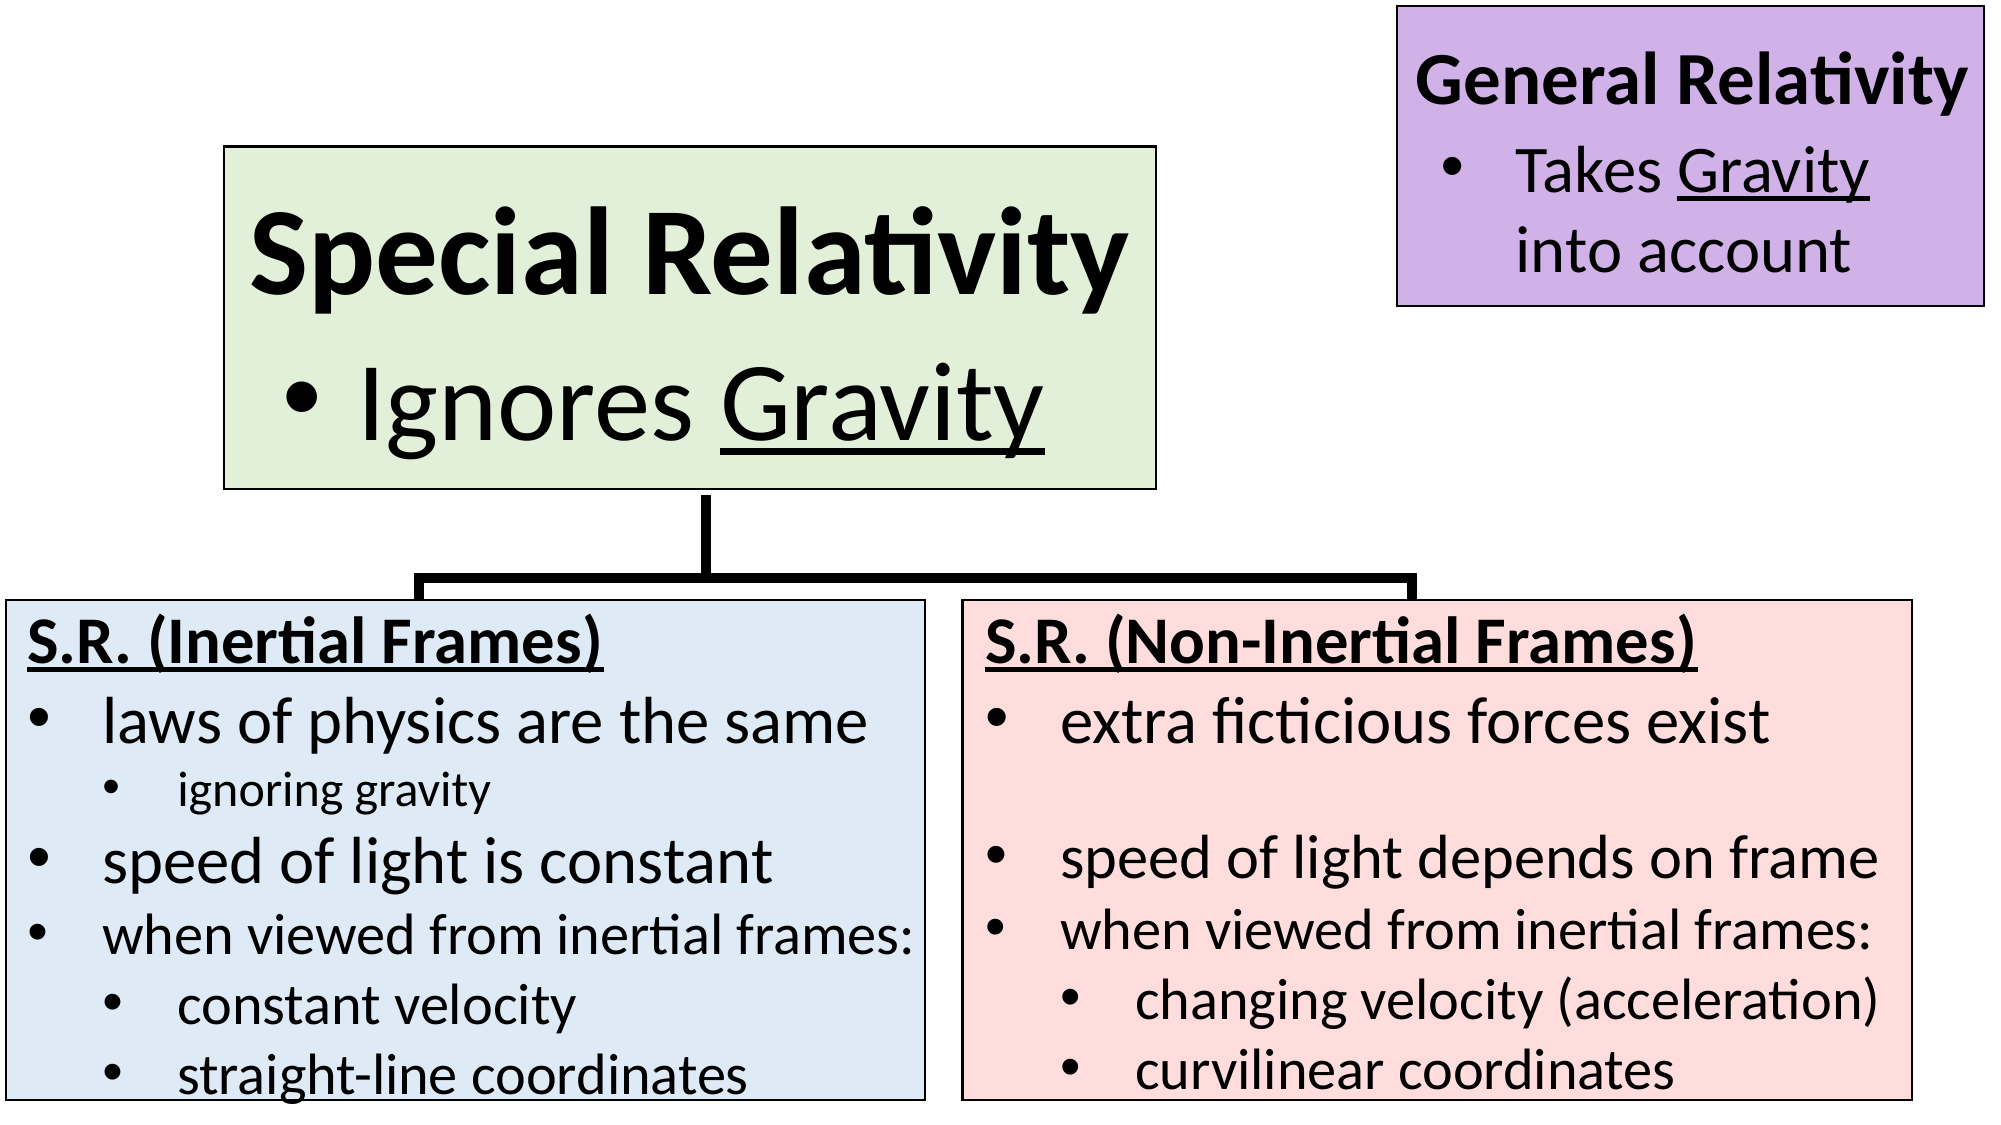

General Relativity
Takes Gravity into account

Special Relativity
Ignores Gravity

S.R. (Inertial Frames)
laws of physics are the same
ignoring gravity
speed of light is constant
when viewed from inertial frames:
constant velocity
straight-line coordinates
S.R. (Non-Inertial Frames)
extra ficticious forces exist

speed of light depends on frame
when viewed from inertial frames:
changing velocity (acceleration)
curvilinear coordinates